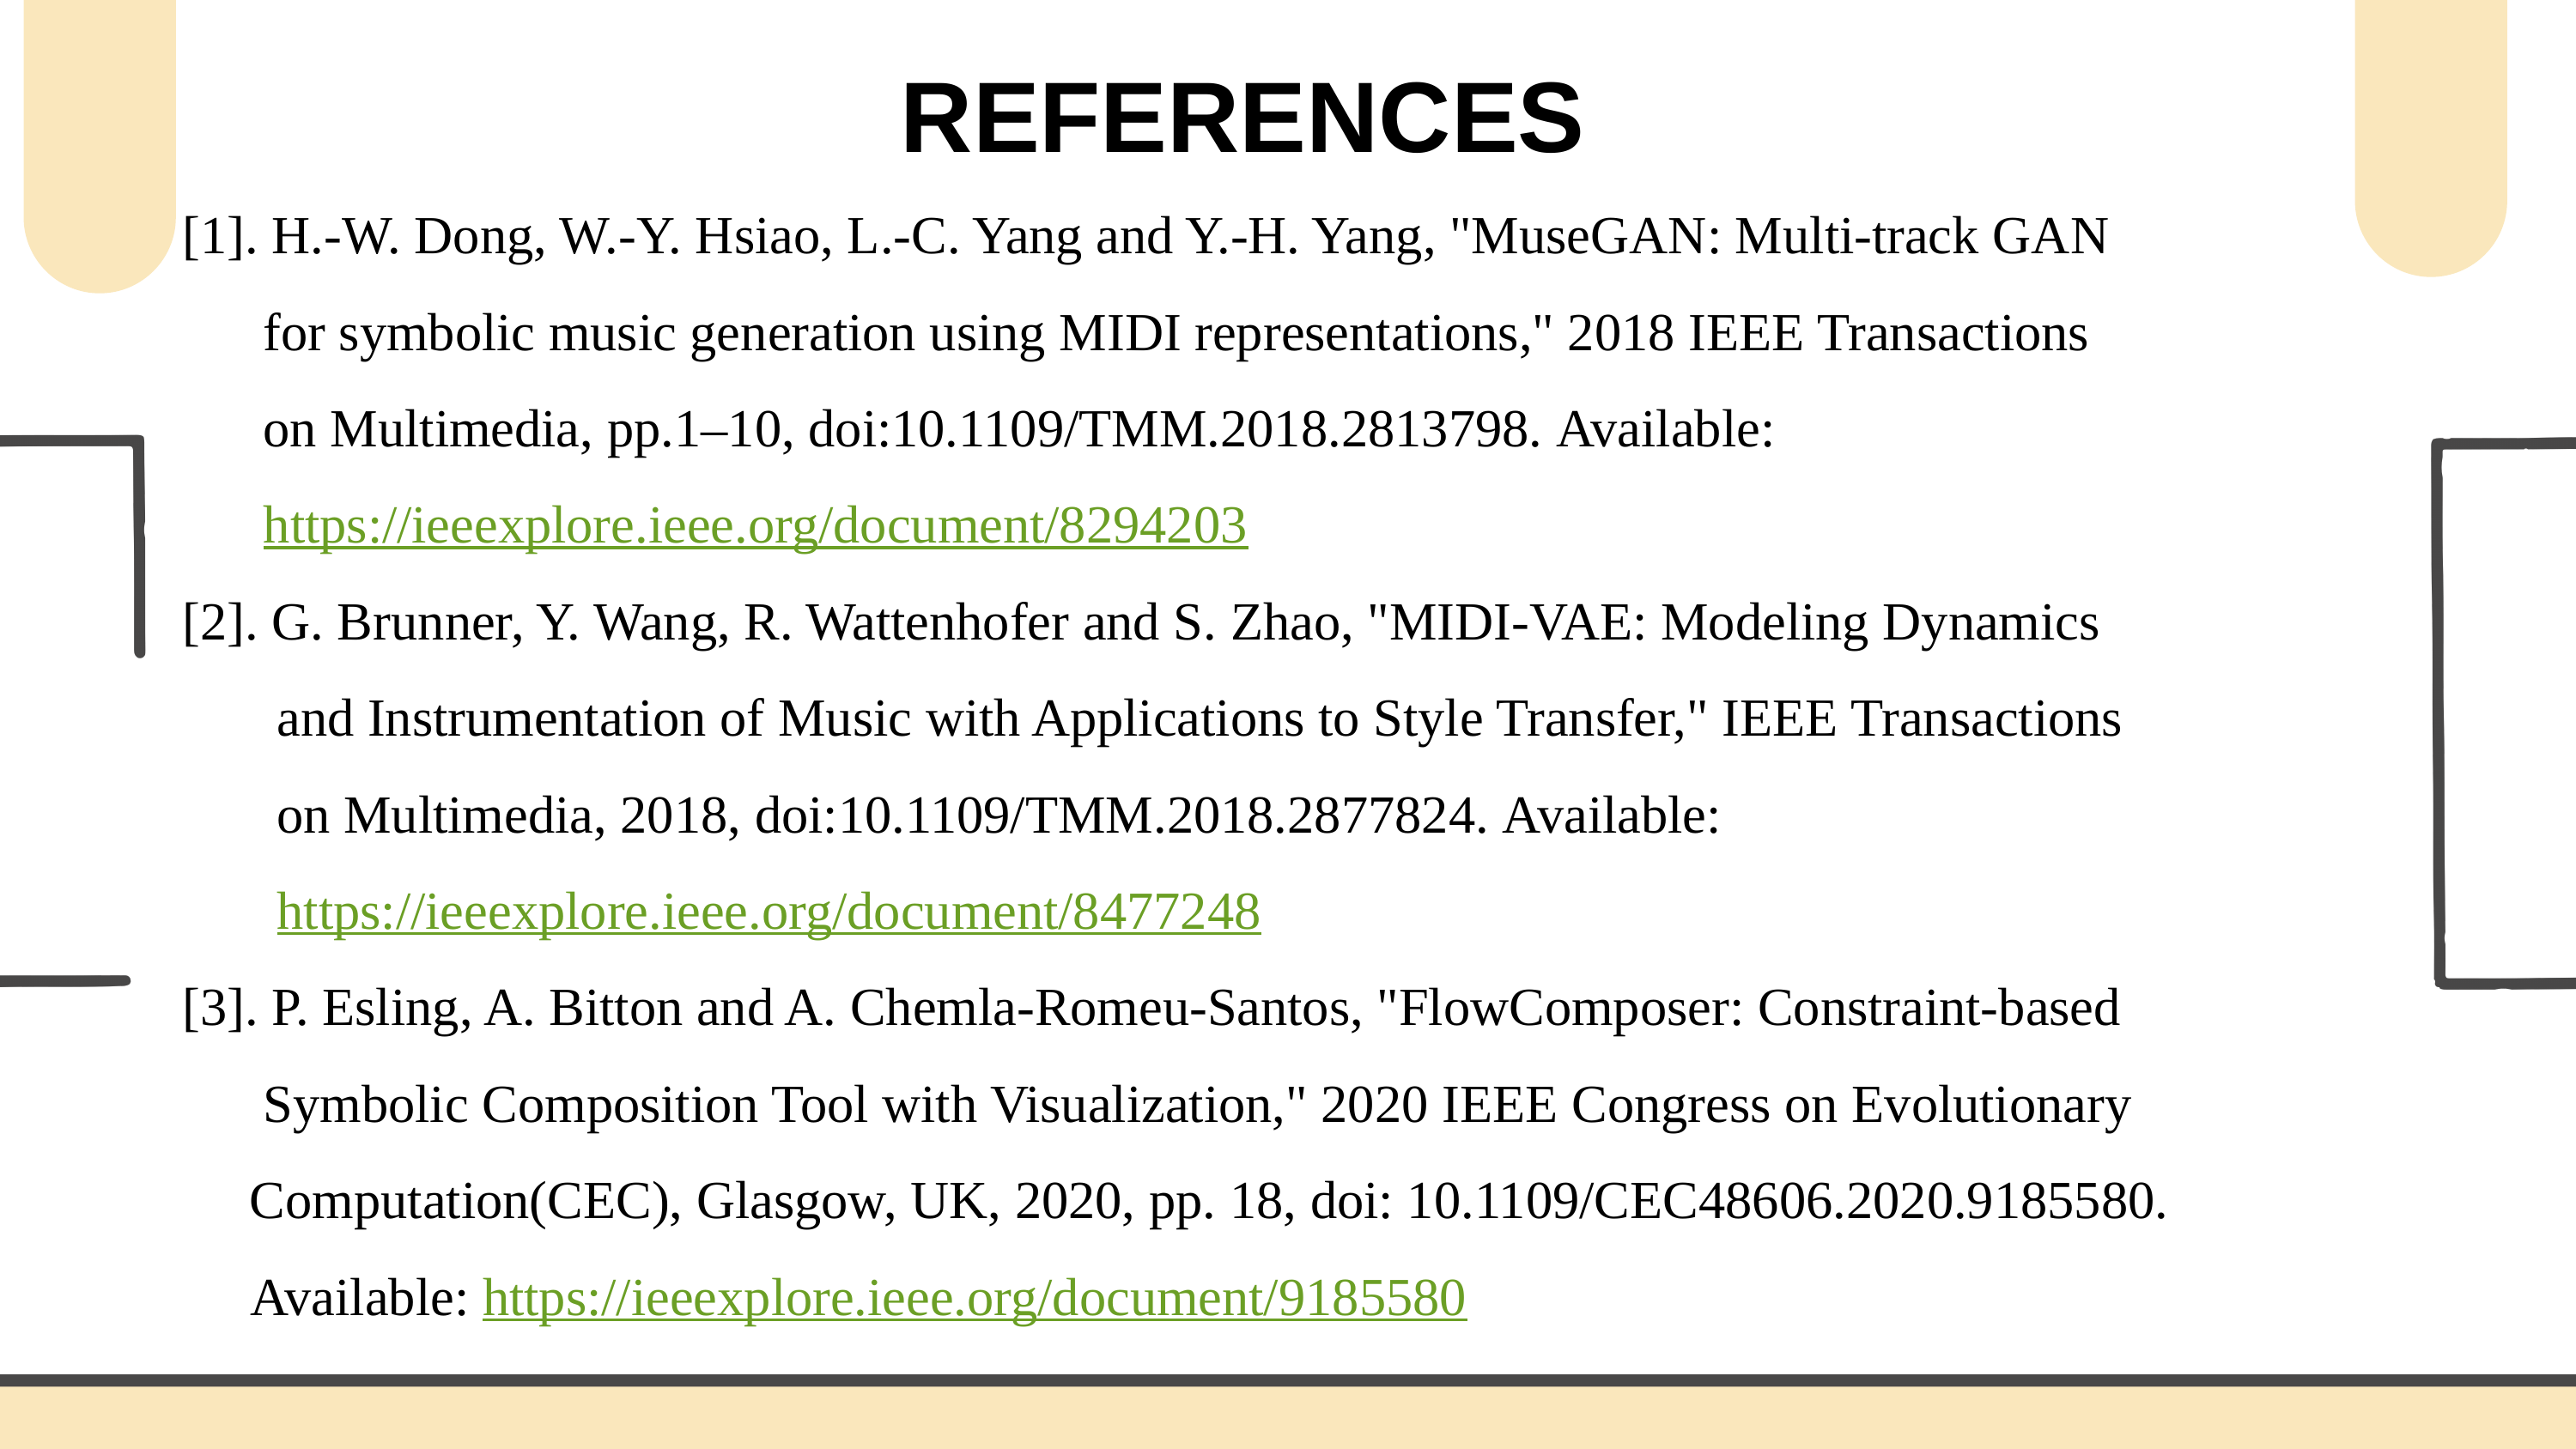

REFERENCES
[1]. H.-W. Dong, W.-Y. Hsiao, L.-C. Yang and Y.-H. Yang, "MuseGAN: Multi-track GAN
      for symbolic music generation using MIDI representations," 2018 IEEE Transactions
      on Multimedia, pp.1–10, doi:10.1109/TMM.2018.2813798. Available:
      https://ieeexplore.ieee.org/document/8294203
[2]. G. Brunner, Y. Wang, R. Wattenhofer and S. Zhao, "MIDI-VAE: Modeling Dynamics
       and Instrumentation of Music with Applications to Style Transfer," IEEE Transactions
       on Multimedia, 2018, doi:10.1109/TMM.2018.2877824. Available:
       https://ieeexplore.ieee.org/document/8477248
[3]. P. Esling, A. Bitton and A. Chemla-Romeu-Santos, "FlowComposer: Constraint-based
      Symbolic Composition Tool with Visualization," 2020 IEEE Congress on Evolutionary
     Computation(CEC), Glasgow, UK, 2020, pp. 18, doi: 10.1109/CEC48606.2020.9185580.
     Available: https://ieeexplore.ieee.org/document/9185580